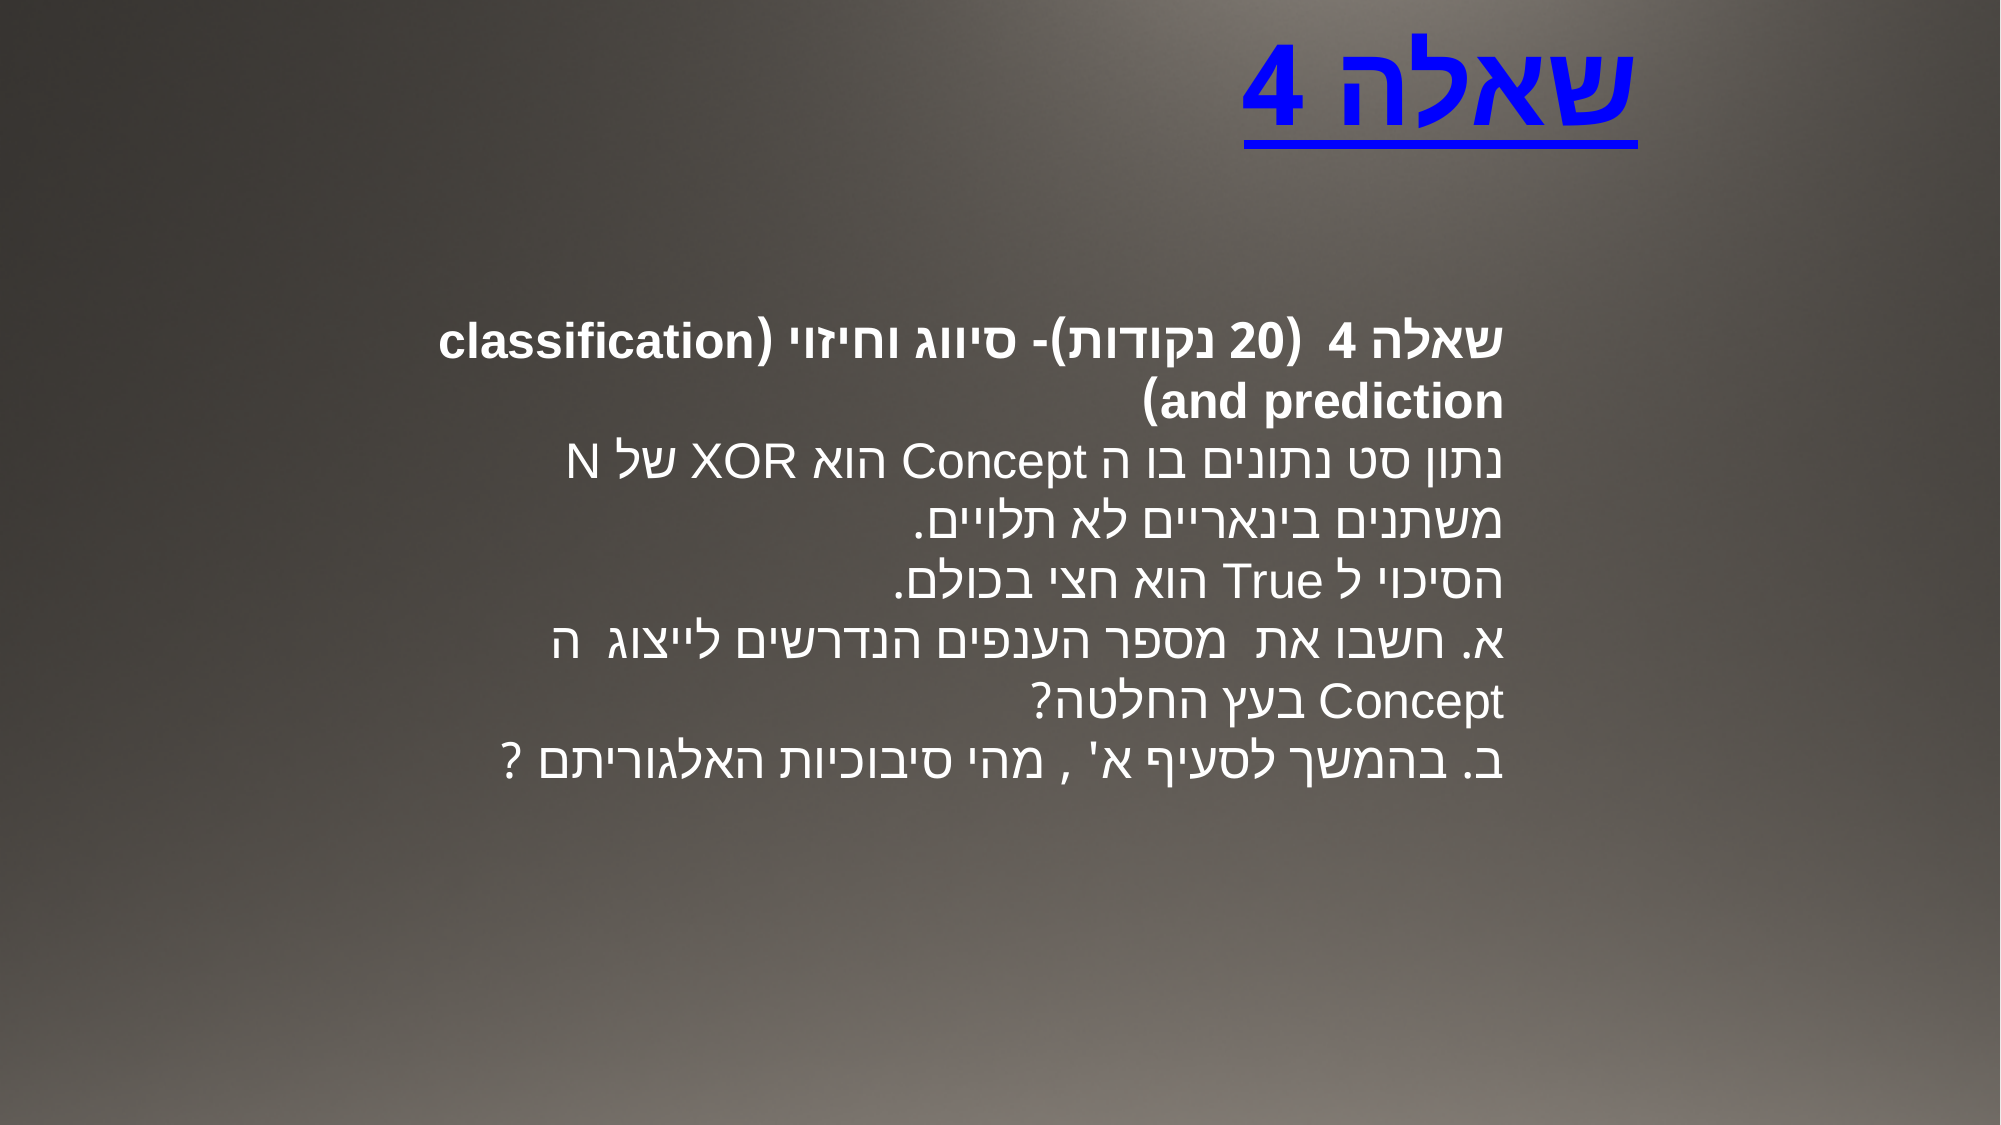

# שאלה 4
שאלה 4  (20 נקודות)- סיווג וחיזוי (classification and prediction)
נתון סט נתונים בו ה Concept הוא XOR של N משתנים בינאריים לא תלויים.
הסיכוי ל True הוא חצי בכולם.
א. חשבו את  מספר הענפים הנדרשים לייצוג  ה Concept בעץ החלטה?
ב. בהמשך לסעיף א' , מהי סיבוכיות האלגוריתם ?